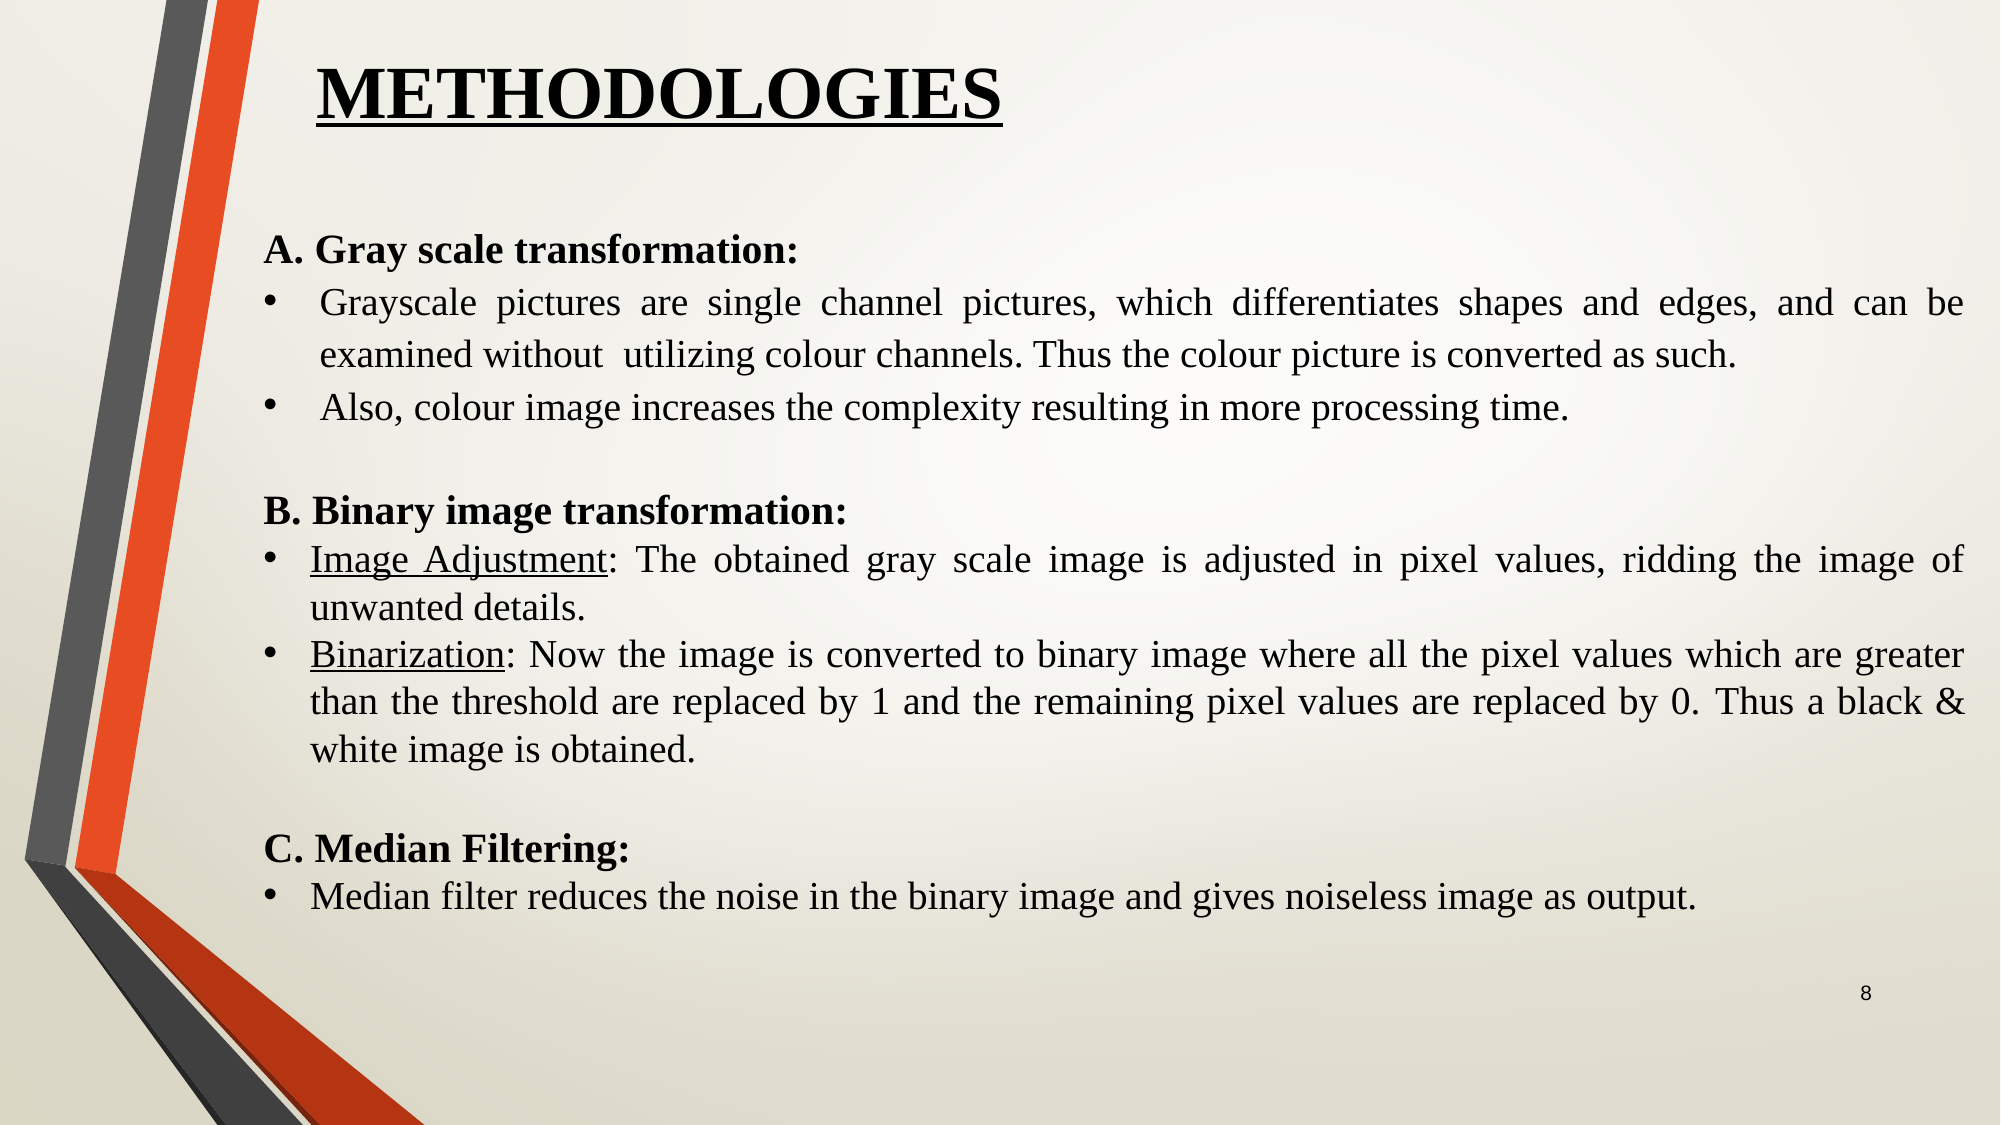

METHODOLOGIES

A. Gray scale transformation:
Grayscale pictures are single channel pictures, which differentiates shapes and edges, and can be examined without  utilizing colour channels. Thus the colour picture is converted as such.
Also, colour image increases the complexity resulting in more processing time.

B. Binary image transformation:
Image Adjustment: The obtained gray scale image is adjusted in pixel values, ridding the image of unwanted details.
Binarization: Now the image is converted to binary image where all the pixel values which are greater than the threshold are replaced by 1 and the remaining pixel values are replaced by 0. Thus a black & white image is obtained.

C. Median Filtering:
Median filter reduces the noise in the binary image and gives noiseless image as output.

8